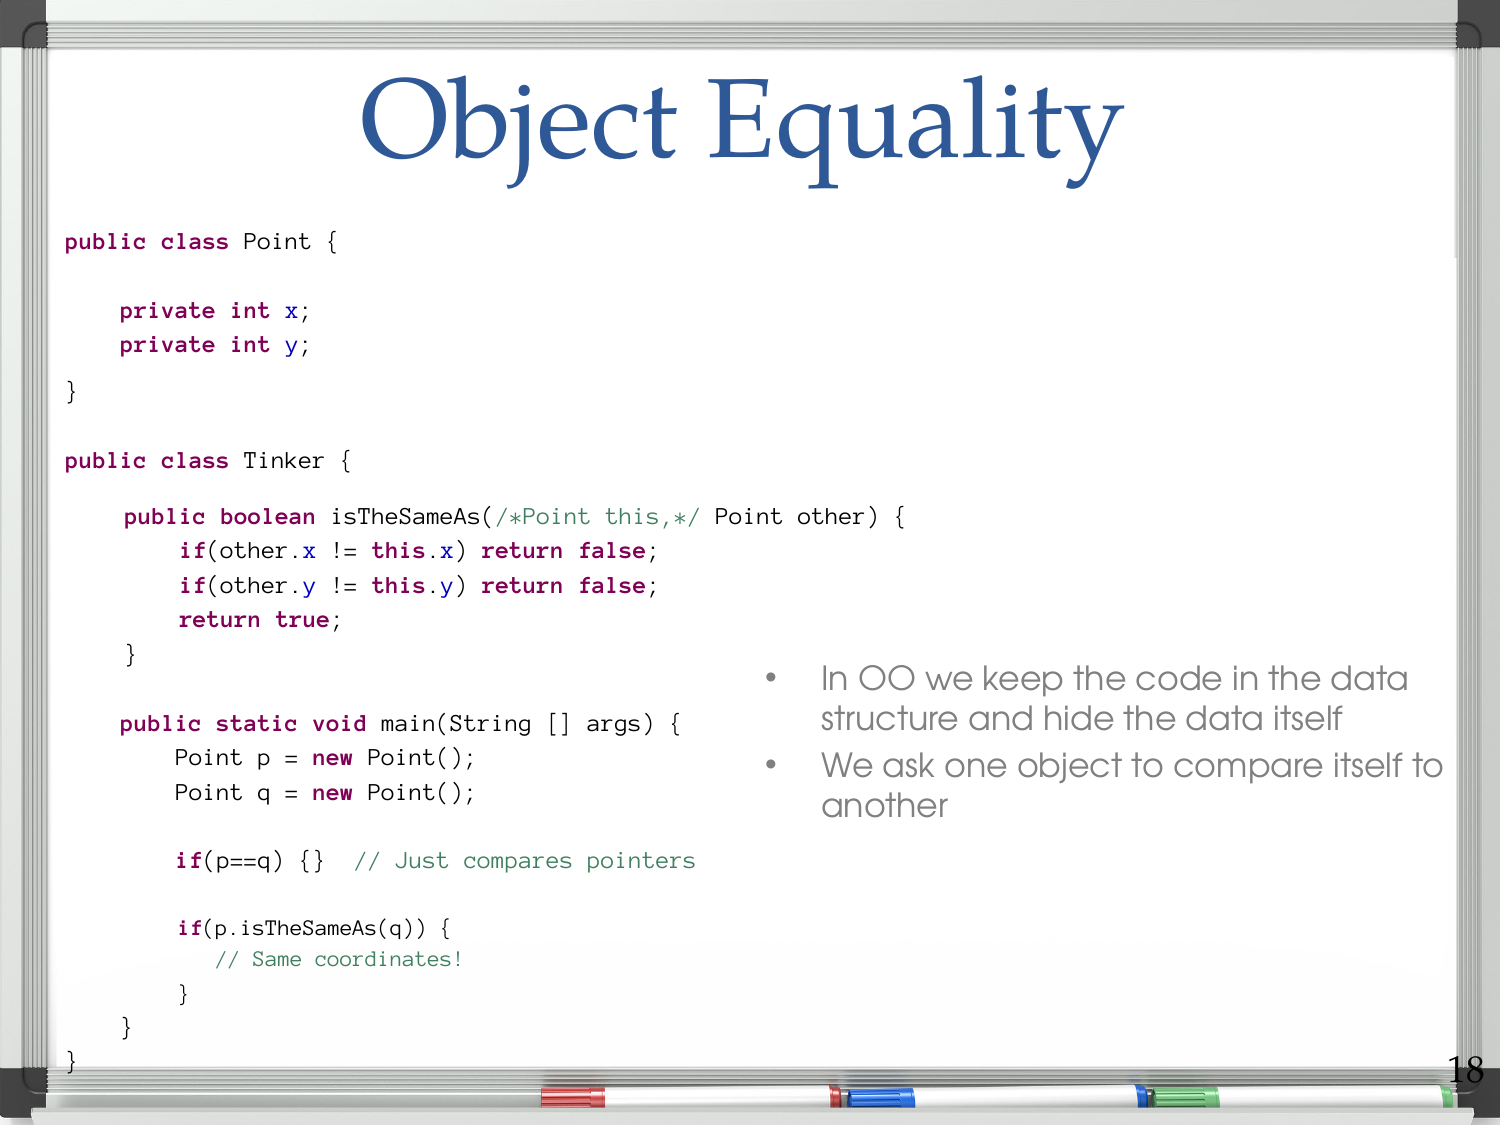

# Object Equality
public class Point {

    private int x;
    private int y;

    public static void main(String [] args) {
        Point p = new Point();
        Point q = new Point();

        if(p==q) {}  // Just compares pointers

         if(p.isTheSameAs(q)) {
            // Same coordinates!
         }
    }
}

}

public class Tinker {
    public boolean isTheSameAs(/*Point this,*/ Point other) {
        if(other.x != this.x) return false;
        if(other.y != this.y) return false;
        return true;
    }
In OO we keep the code in the data structure and hide the data itself
We ask one object to compare itself to another

18